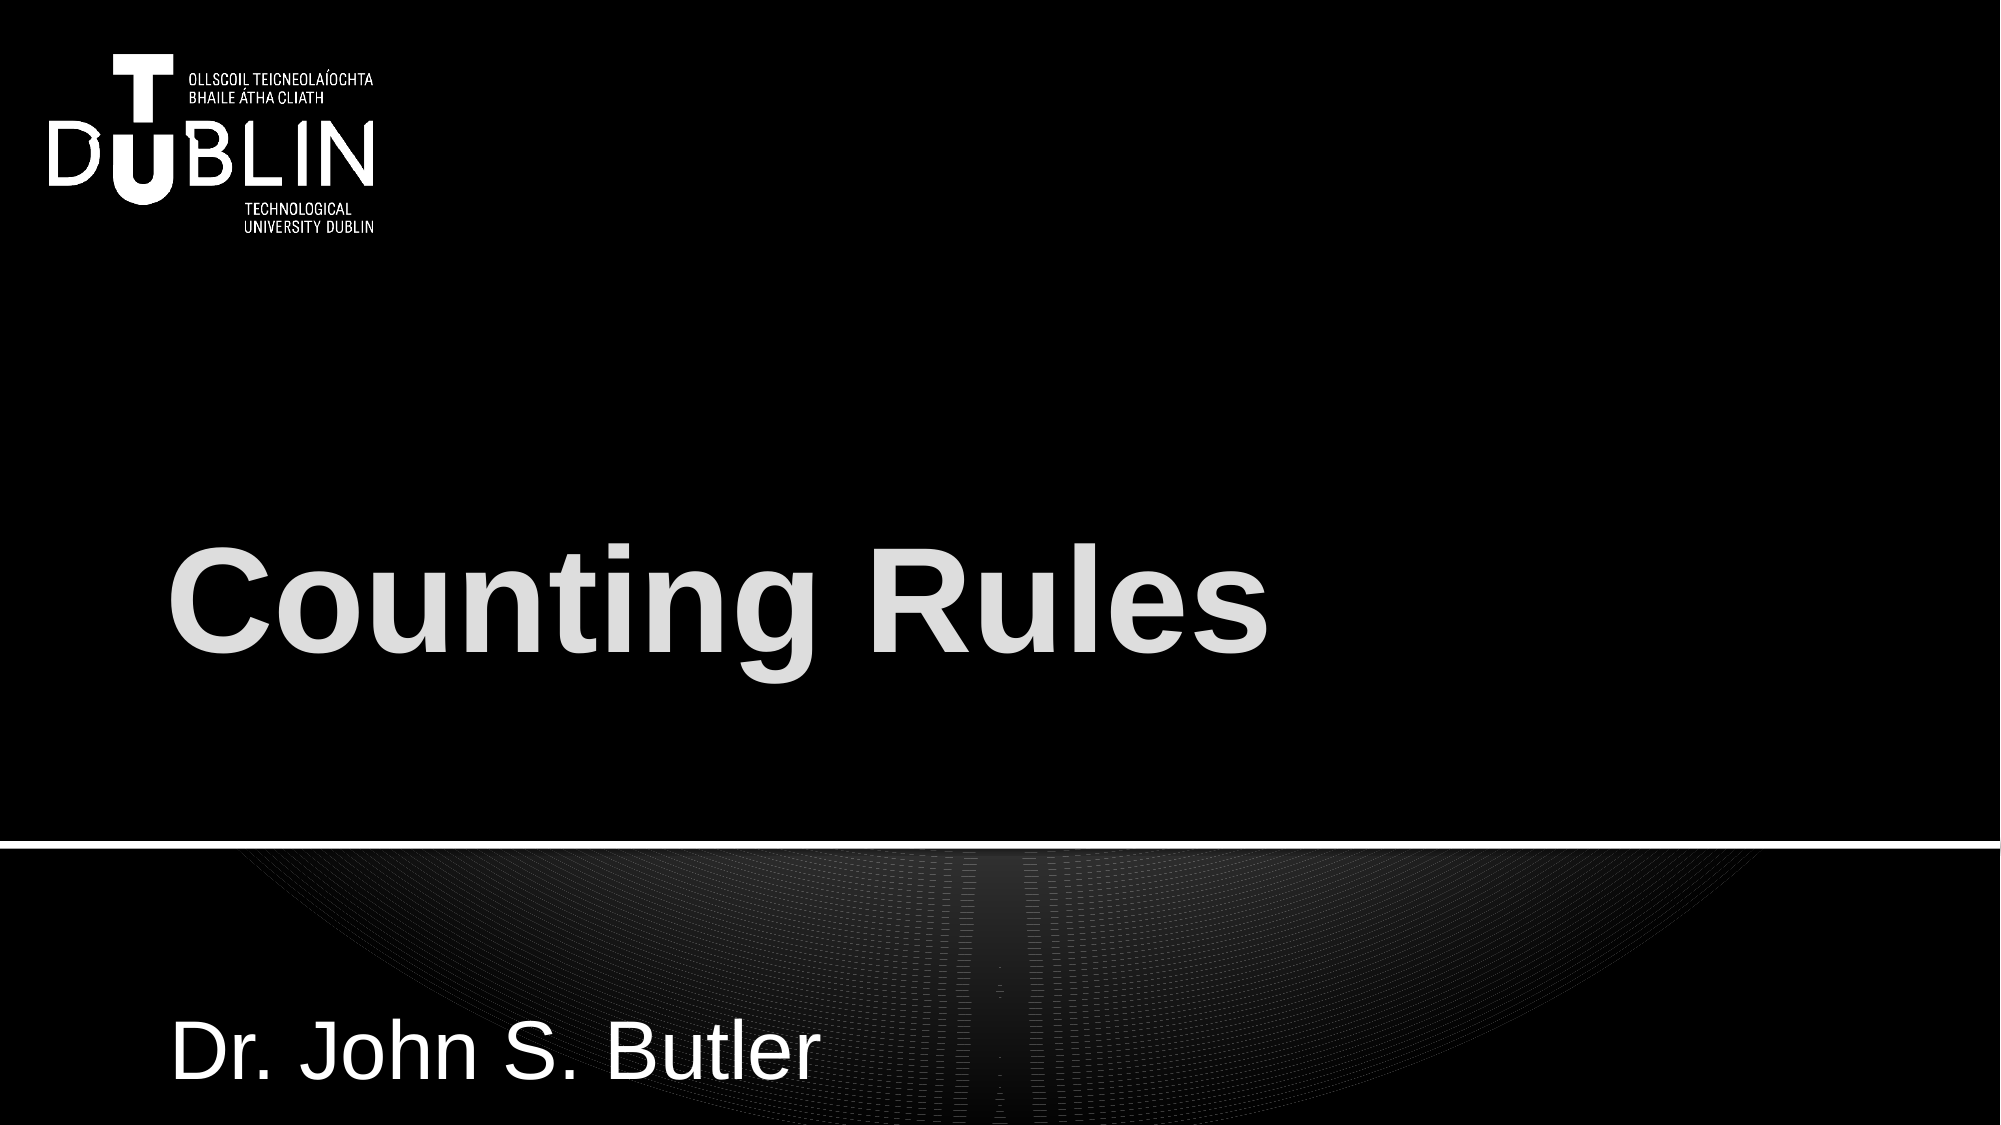

# Counting Rules
Dr. John S. Butler